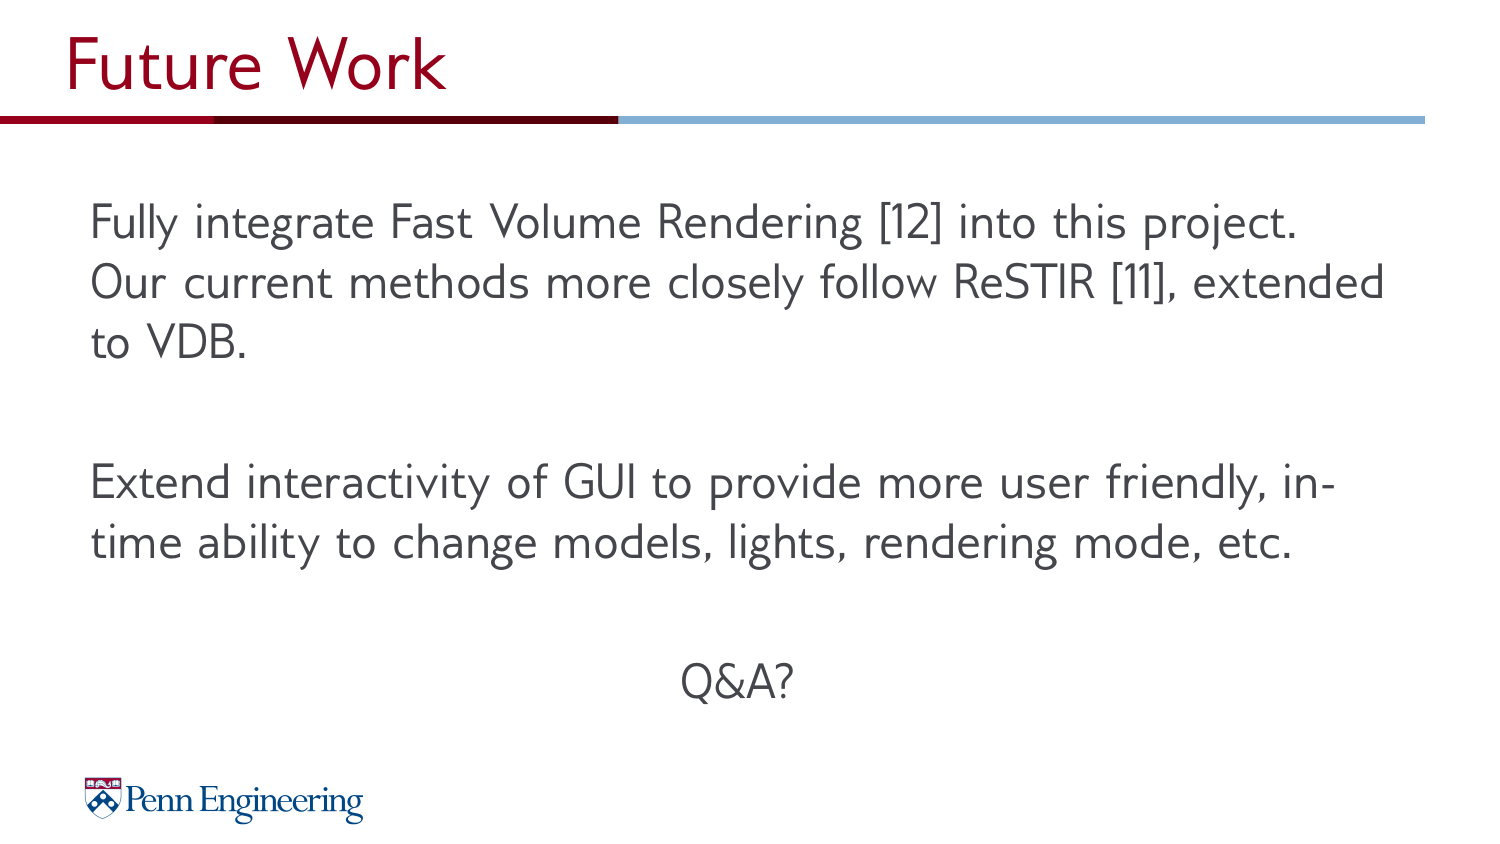

# Future Work
Fully integrate Fast Volume Rendering [12] into this project. Our current methods more closely follow ReSTIR [11], extended to VDB.

Extend interactivity of GUI to provide more user friendly, in-time ability to change models, lights, rendering mode, etc.

Q&A?